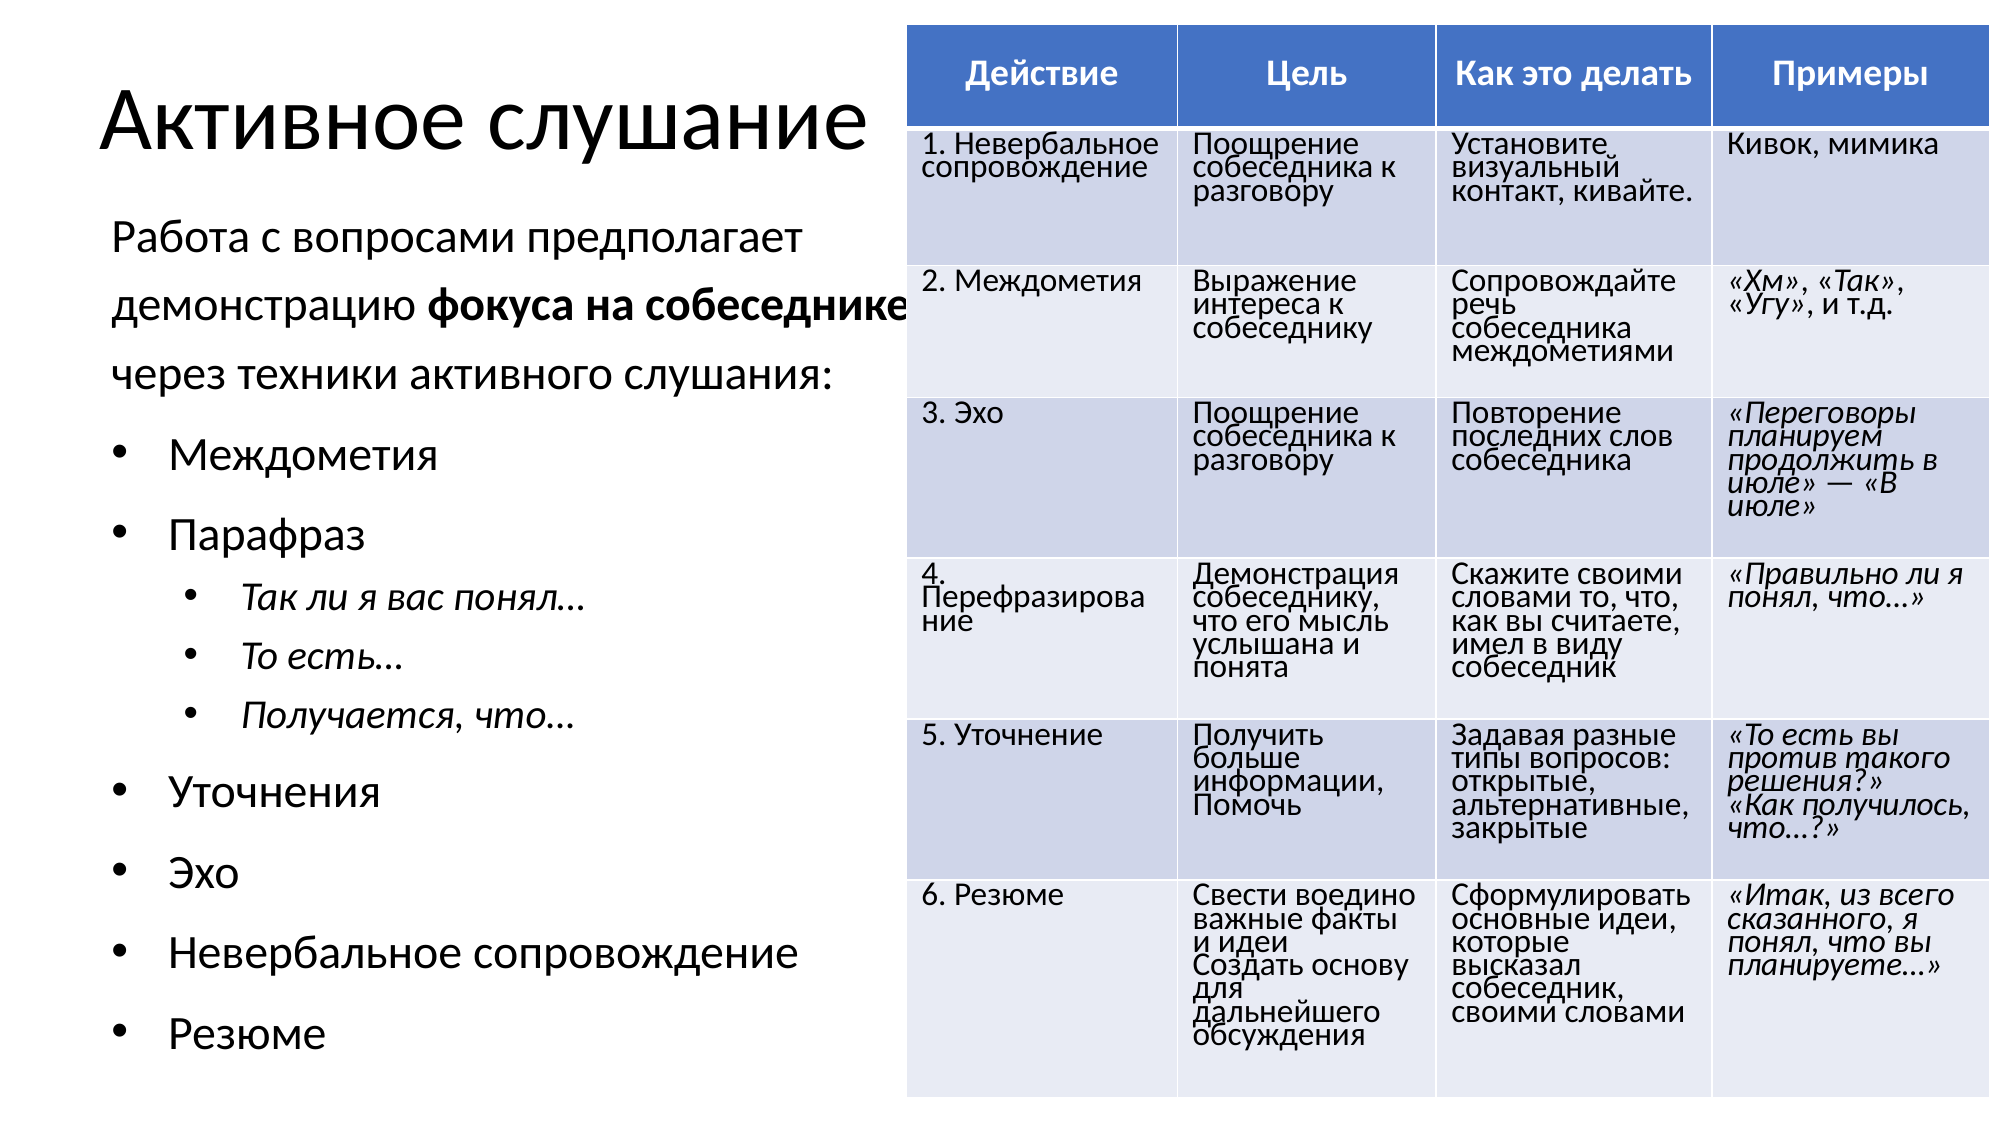

| Действие | Цель | Как это делать | Примеры |
| --- | --- | --- | --- |
| 1. Невербальное сопровождение | Поощрение собеседника к разговору | Установите визуальный контакт, кивайте. | Кивок, мимика |
| 2. Междометия | Выражение интереса к собеседнику | Сопровождайте речь собеседника междометиями | «Хм», «Так», «Угу», и т.д. |
| 3. Эхо | Поощрение собеседника к разговору | Повторение последних слов собеседника | «Переговоры планируем продолжить в июле» — «В июле» |
| 4. Перефразирование | Демонстрация собеседнику, что его мысль услышана и понята | Скажите своими словами то, что, как вы считаете, имел в виду собеседник | «Правильно ли я понял, что…» |
| 5. Уточнение | Получить больше информации, Помочь | Задавая разные типы вопросов: открытые, альтернативные, закрытые | «То есть вы против такого решения?» «Как получилось, что…?» |
| 6. Резюме | Свести воедино важные факты и идеи Создать основу для дальнейшего обсуждения | Сформулировать основные идеи, которые высказал собеседник, своими словами | «Итак, из всего сказанного, я понял, что вы планируете…» |
# Активное слушание
Работа с вопросами предполагает демонстрацию фокуса на собеседнике через техники активного слушания:
Междометия
Парафраз
Так ли я вас понял…
То есть…
Получается, что…
Уточнения
Эхо
Невербальное сопровождение
Резюме